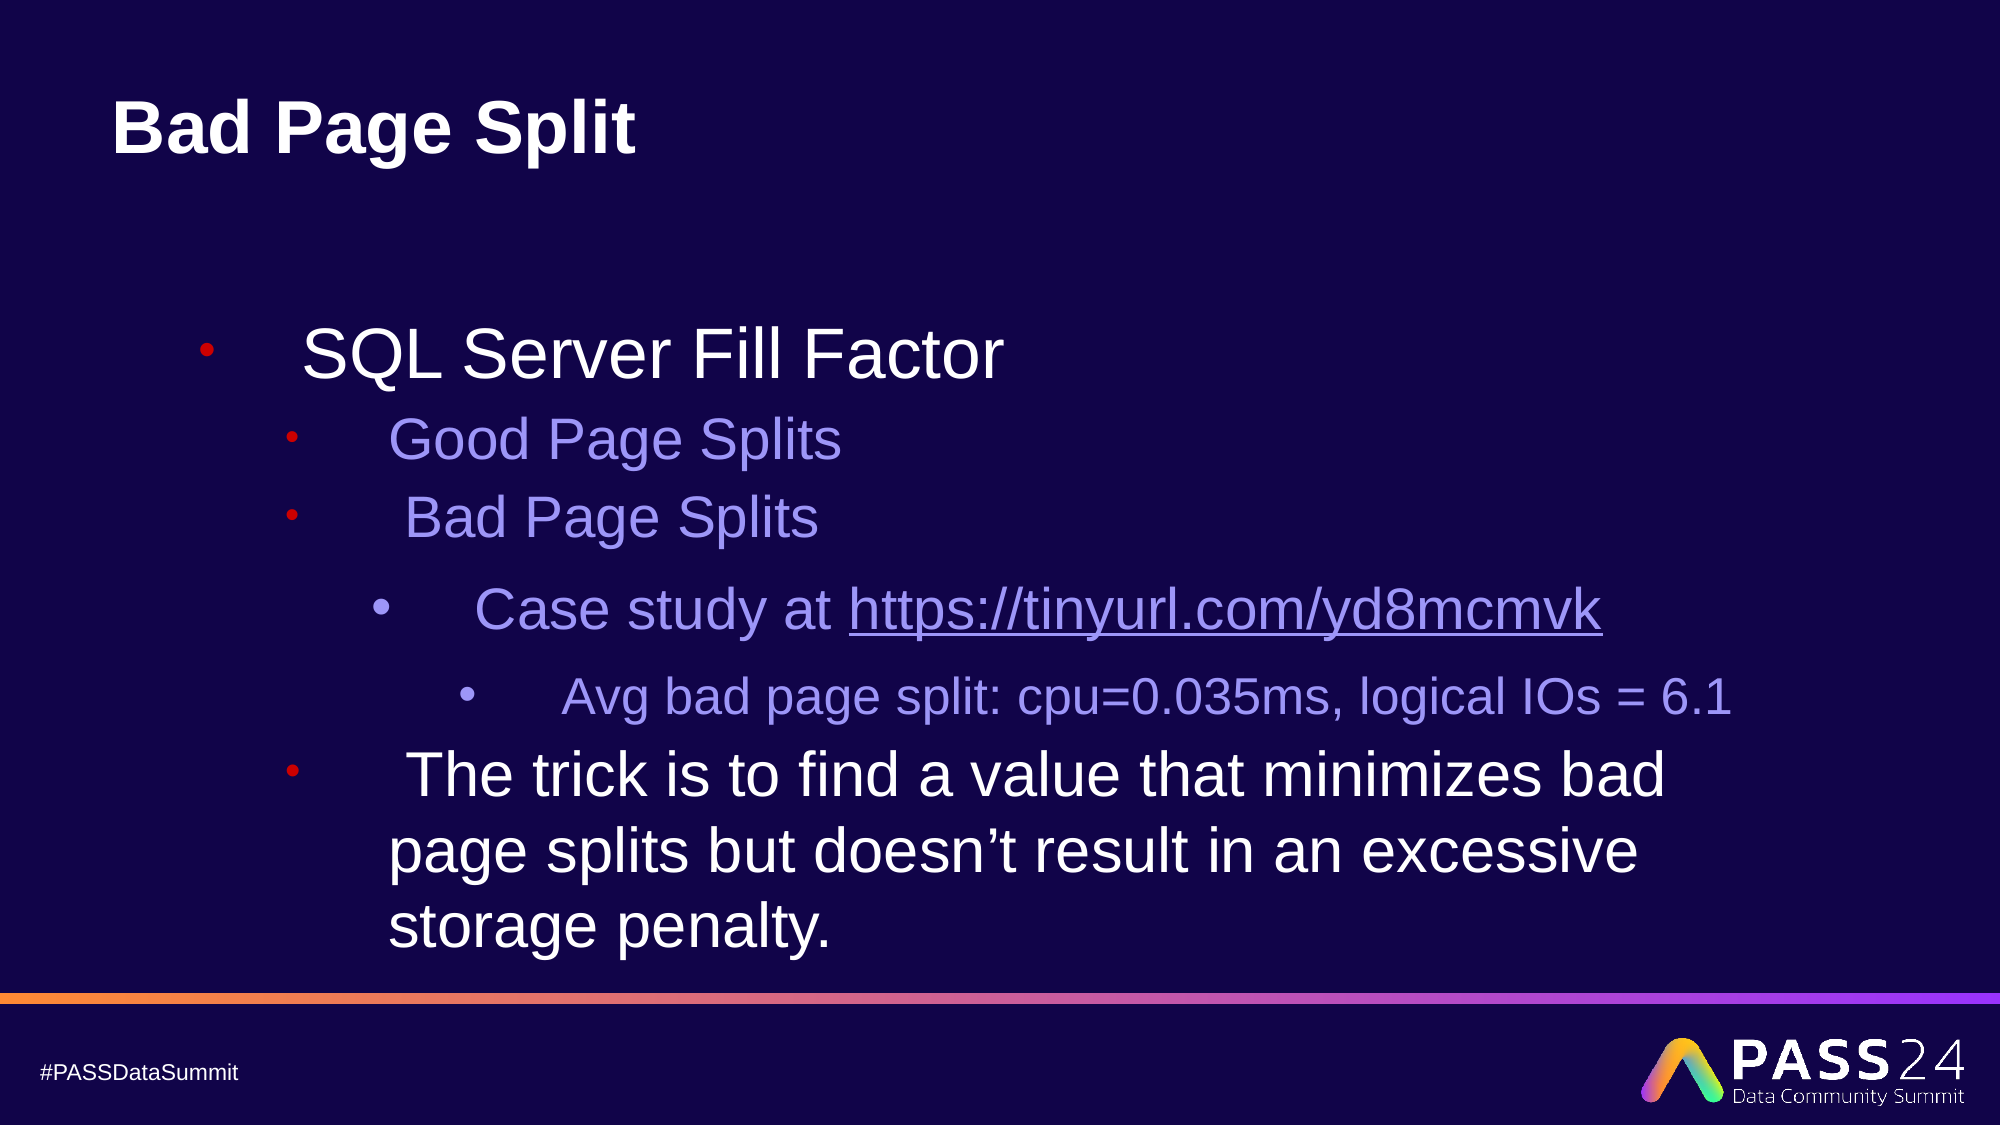

# Bad Page Split
SQL Server Fill Factor
Good Page Splits
 Bad Page Splits
Case study at https://tinyurl.com/yd8mcmvk
Avg bad page split: cpu=0.035ms, logical IOs = 6.1
 The trick is to find a value that minimizes bad page splits but doesn’t result in an excessive storage penalty.